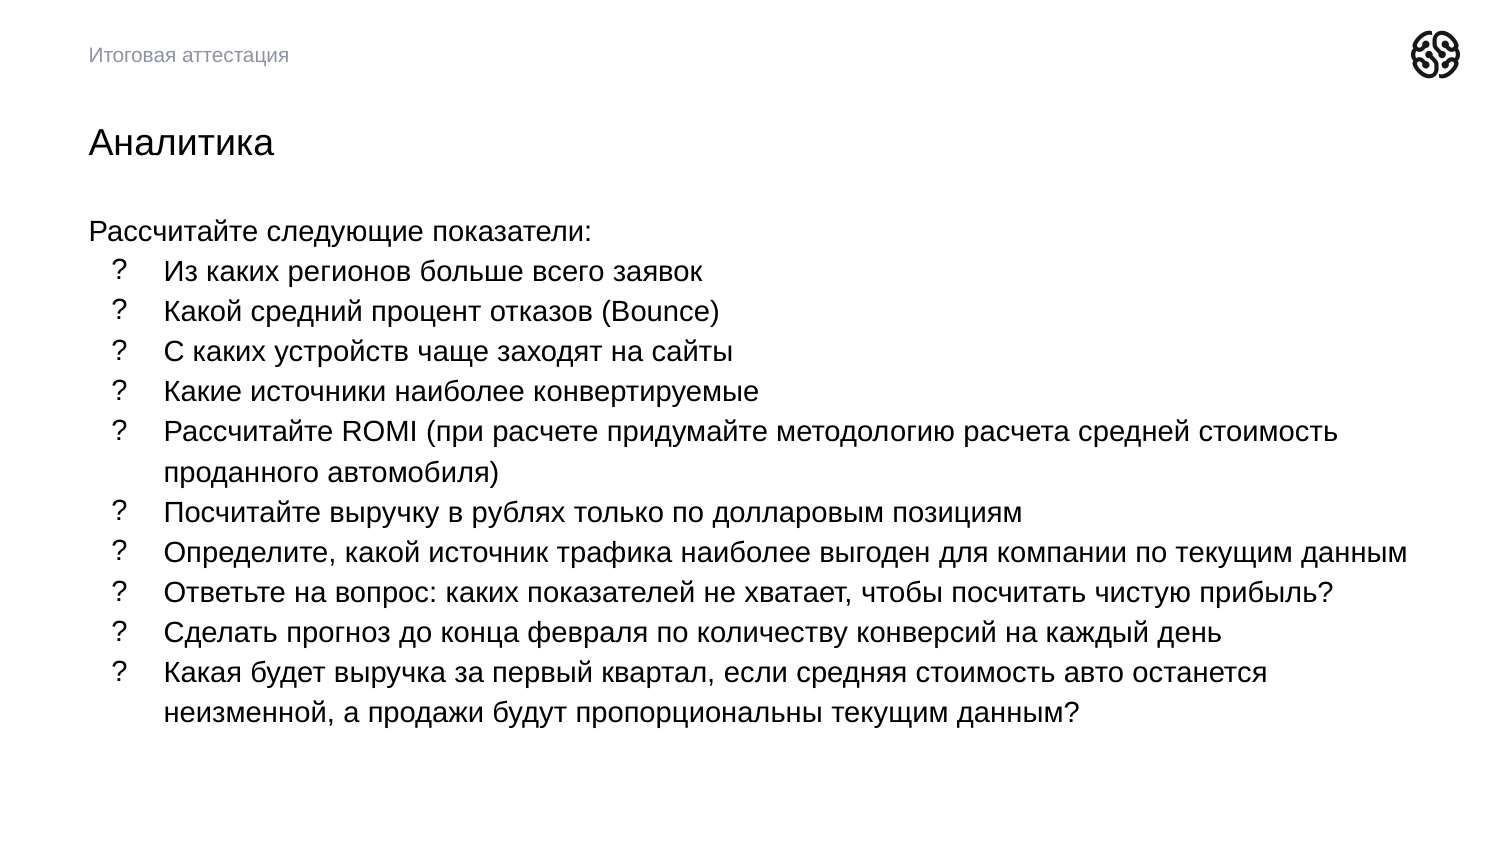

Итоговая аттестация
Аналитика
# Рассчитайте следующие показатели:
Из каких регионов больше всего заявок​
Какой средний процент отказов (Bounce)​
С каких устройств чаще заходят на сайты​
Какие источники наиболее конвертируемые
Рассчитайте ROMI (при расчете придумайте методологию расчета средней стоимость проданного автомобиля)
Посчитайте выручку в рублях только по долларовым позициям​
Определите, какой источник трафика наиболее выгоден для компании по текущим данным
Ответьте на вопрос: каких показателей не хватает, чтобы посчитать чистую прибыль?
Сделать прогноз до конца февраля по количеству конверсий на каждый день
Какая будет выручка за первый квартал, если средняя стоимость авто останется неизменной, а продажи будут пропорциональны текущим данным?